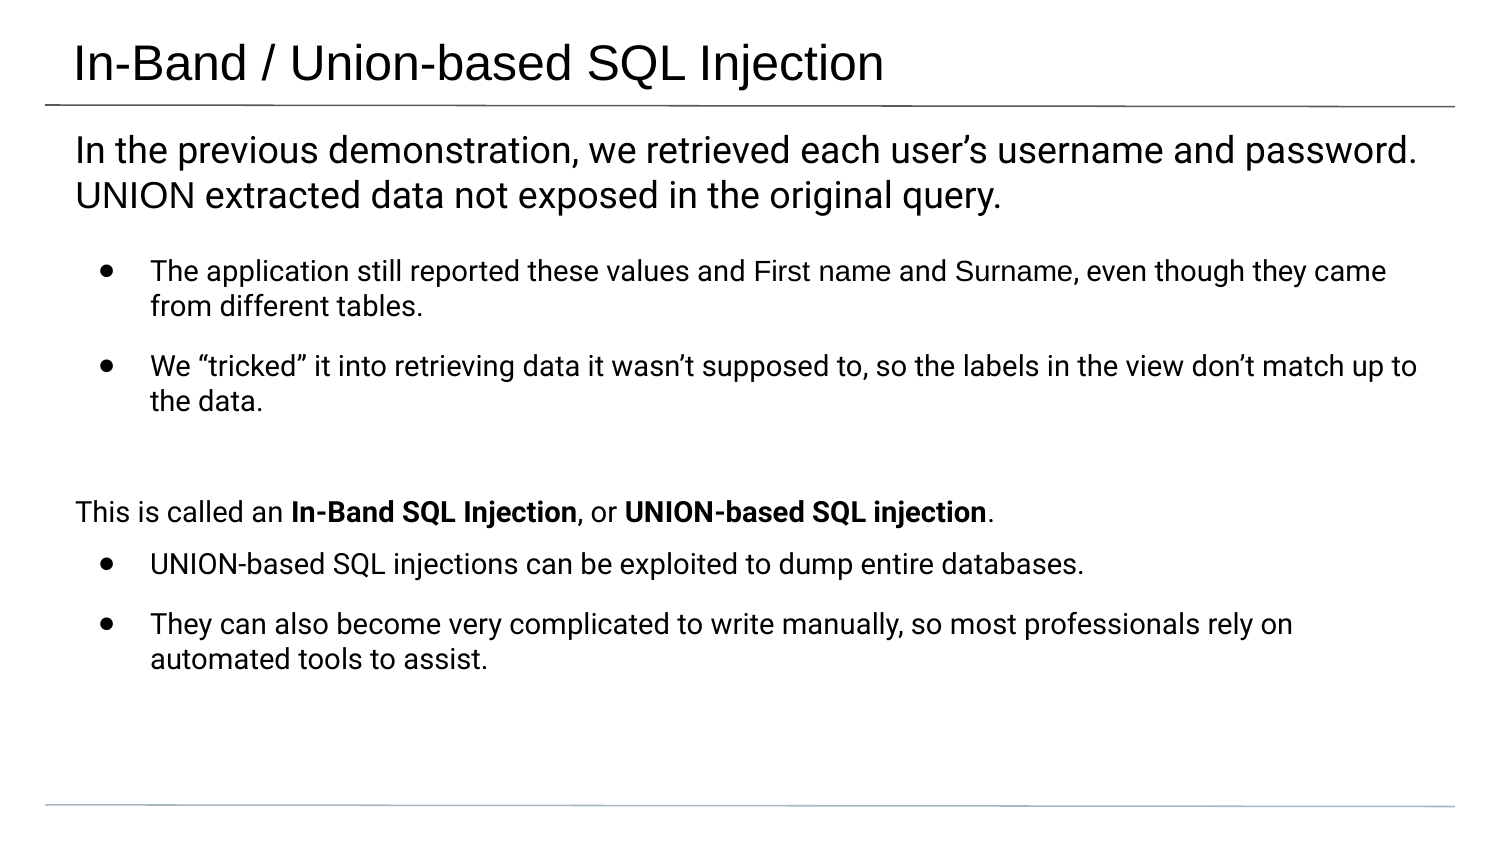

# In-Band / Union-based SQL Injection
In the previous demonstration, we retrieved each user’s username and password. UNION extracted data not exposed in the original query.
The application still reported these values and First name and Surname, even though they came from different tables.
We “tricked” it into retrieving data it wasn’t supposed to, so the labels in the view don’t match up to the data.

This is called an In-Band SQL Injection, or UNION-based SQL injection.
UNION-based SQL injections can be exploited to dump entire databases.
They can also become very complicated to write manually, so most professionals rely on automated tools to assist.